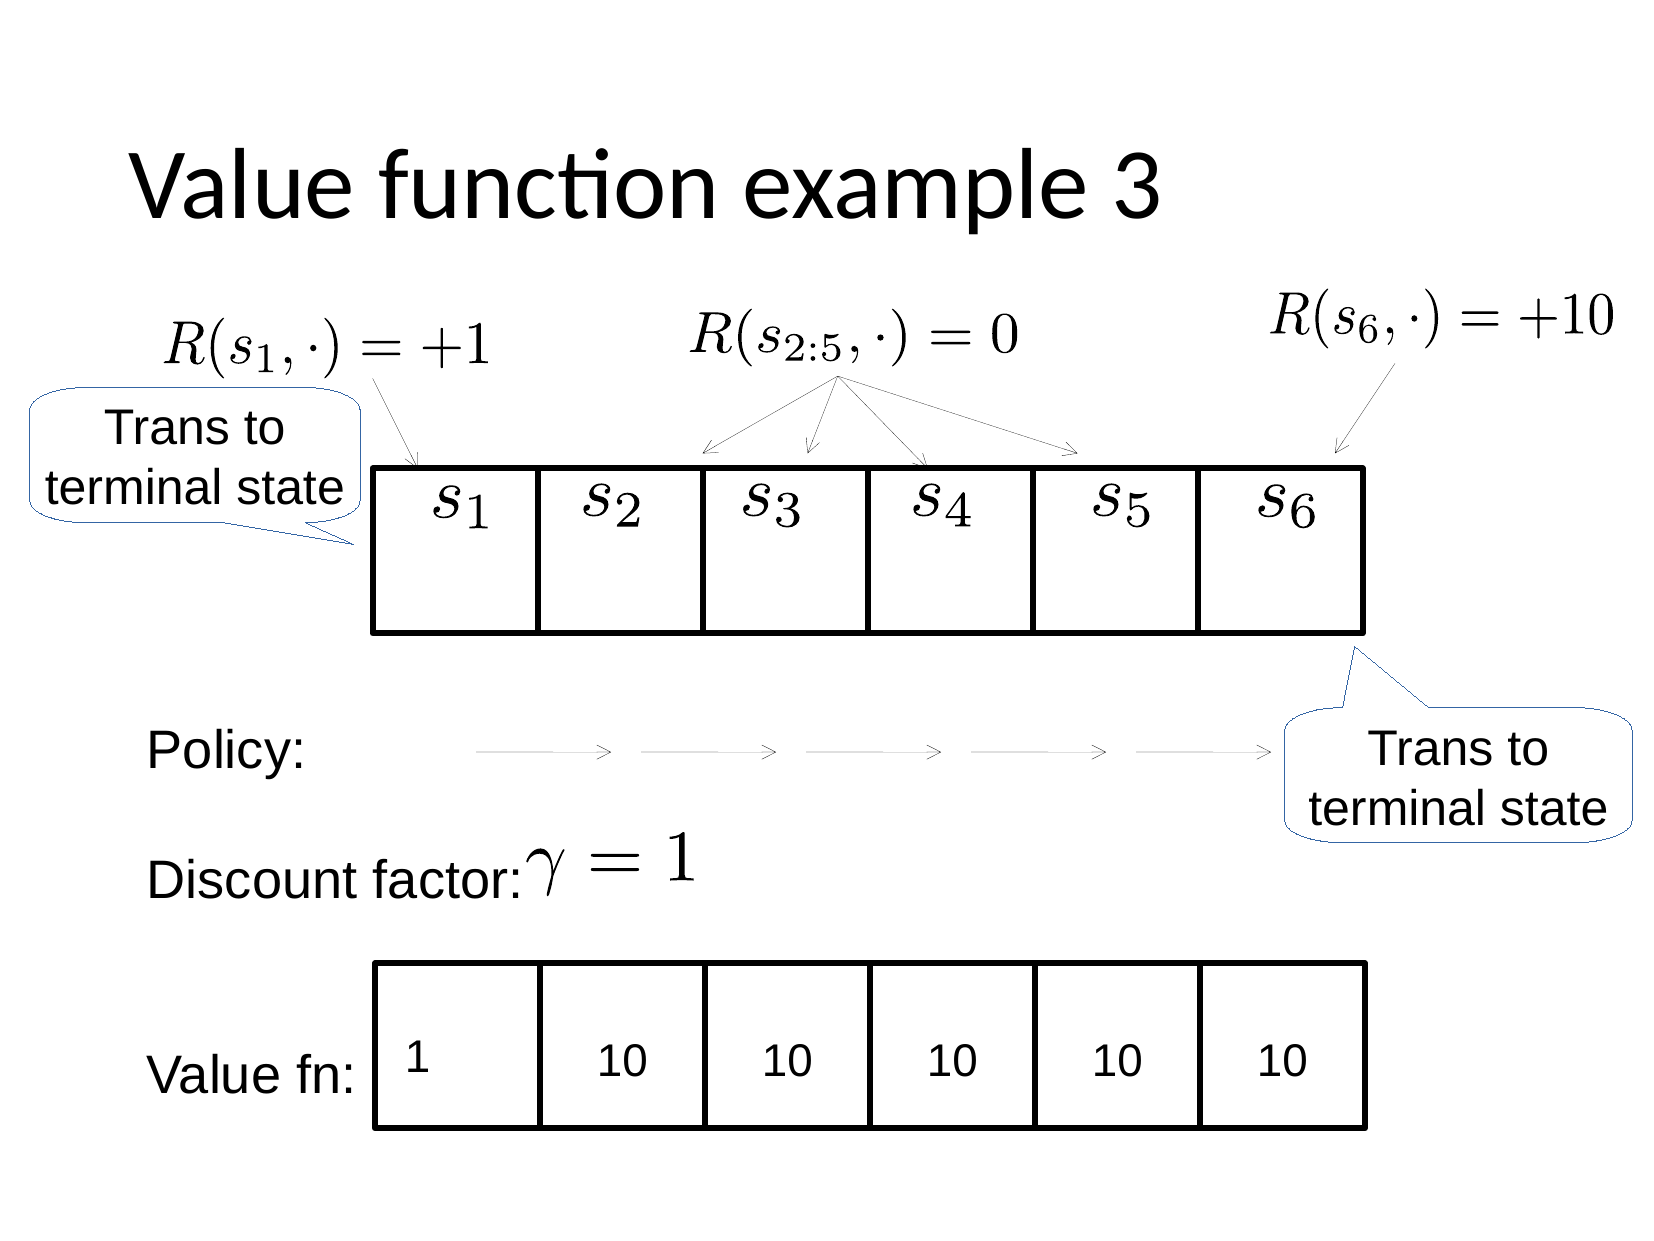

# Value function example 3

Trans to
terminal state

Policy:

Discount factor:

Value fn:
Trans to
terminal state

1
10
10
10
10
10